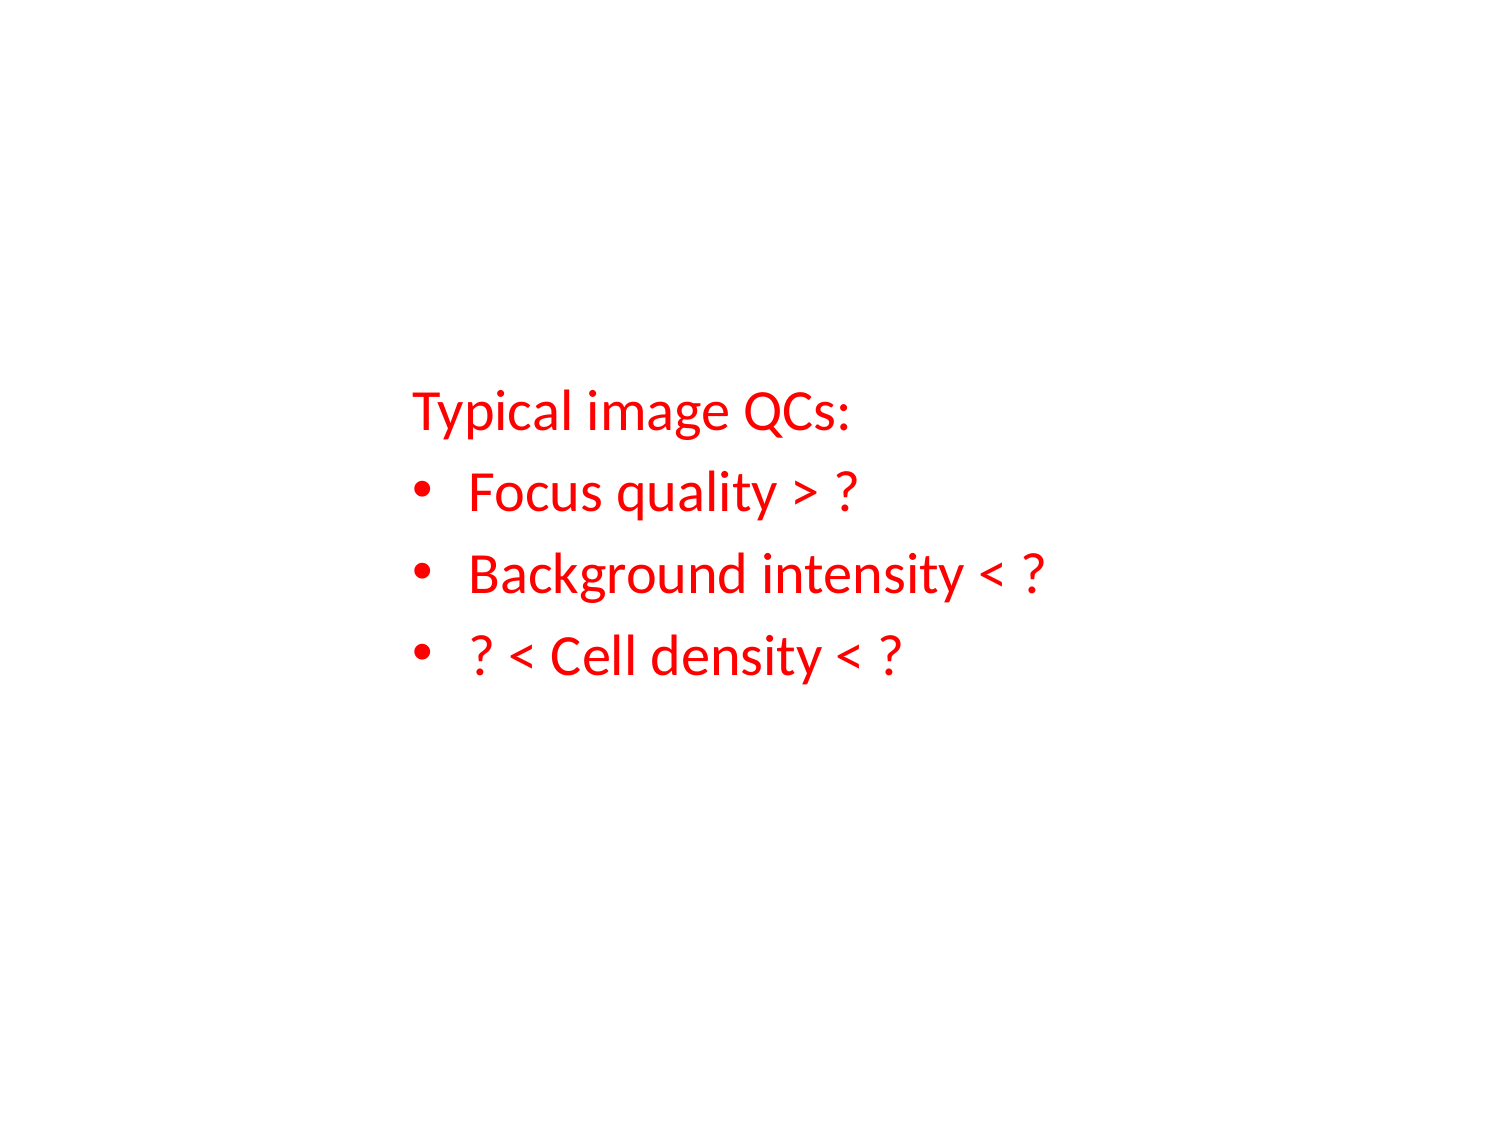

Typical image QCs:
Focus quality > ?
Background intensity < ?
? < Cell density < ?